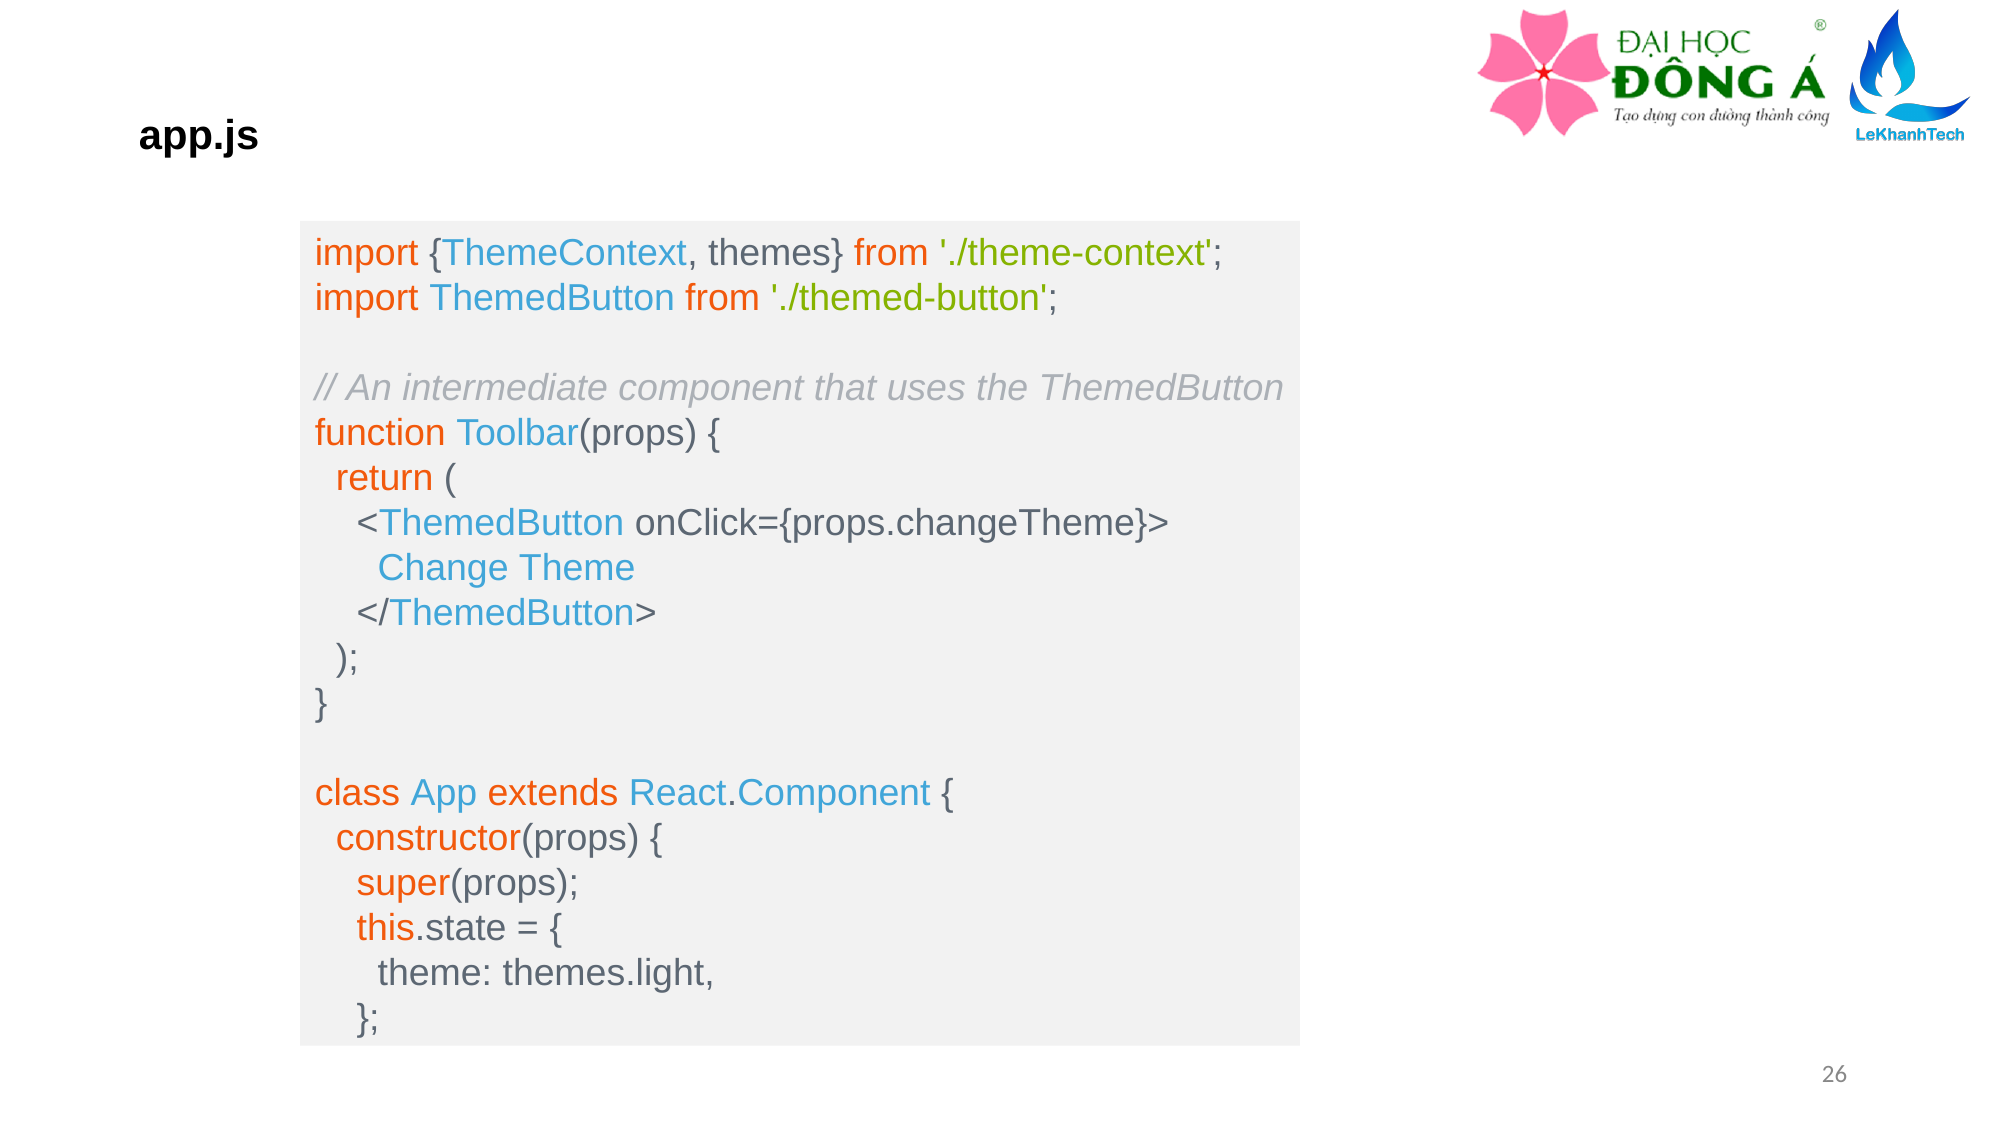

app.js
import {ThemeContext, themes} from './theme-context';
import ThemedButton from './themed-button';
// An intermediate component that uses the ThemedButton
function Toolbar(props) {
  return (
    <ThemedButton onClick={props.changeTheme}>
      Change Theme
    </ThemedButton>
  );
}
class App extends React.Component {
  constructor(props) {
    super(props);
    this.state = {
      theme: themes.light,
    };
26